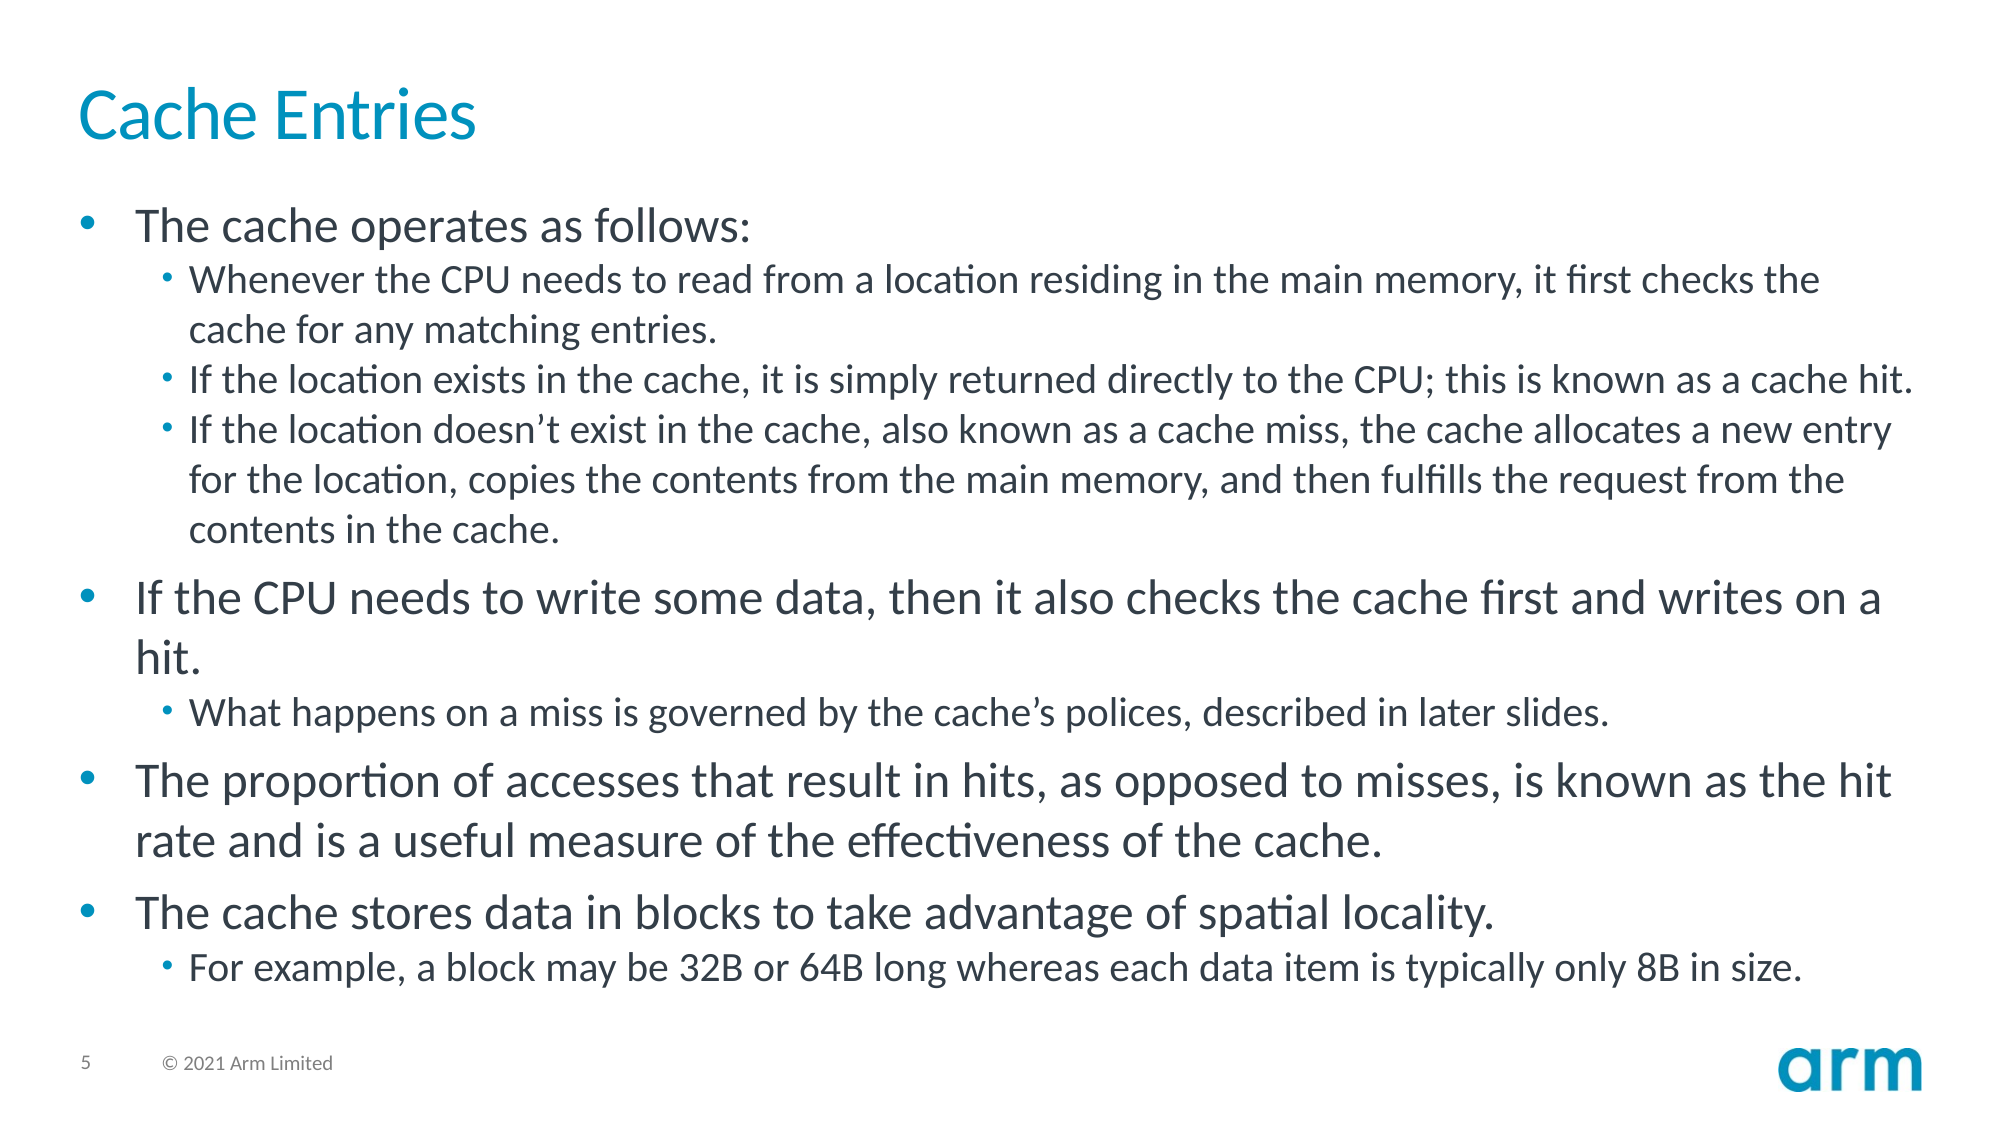

# Cache Entries
The cache operates as follows:
Whenever the CPU needs to read from a location residing in the main memory, it first checks the cache for any matching entries.
If the location exists in the cache, it is simply returned directly to the CPU; this is known as a cache hit.
If the location doesn’t exist in the cache, also known as a cache miss, the cache allocates a new entry for the location, copies the contents from the main memory, and then fulfills the request from the contents in the cache.
If the CPU needs to write some data, then it also checks the cache first and writes on a hit.
What happens on a miss is governed by the cache’s polices, described in later slides.
The proportion of accesses that result in hits, as opposed to misses, is known as the hit rate and is a useful measure of the effectiveness of the cache.
The cache stores data in blocks to take advantage of spatial locality.
For example, a block may be 32B or 64B long whereas each data item is typically only 8B in size.